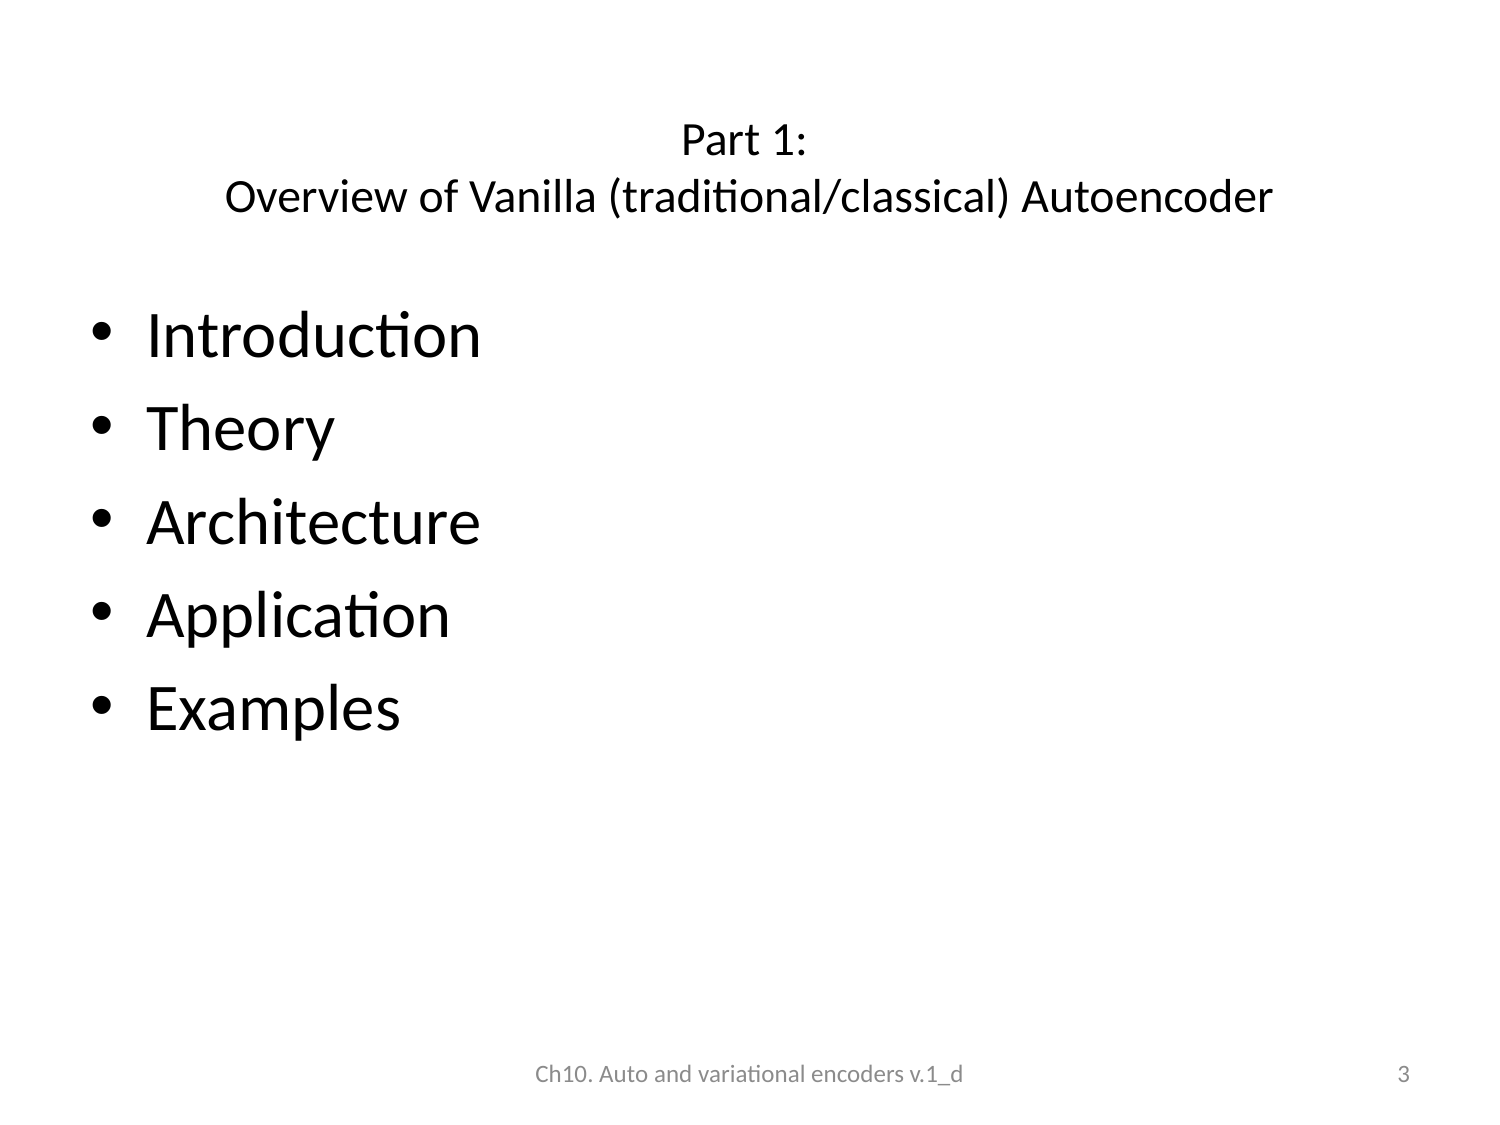

# Part 1: Overview of Vanilla (traditional/classical) Autoencoder
Introduction
Theory
Architecture
Application
Examples
Ch10. Auto and variational encoders v.1_d
3